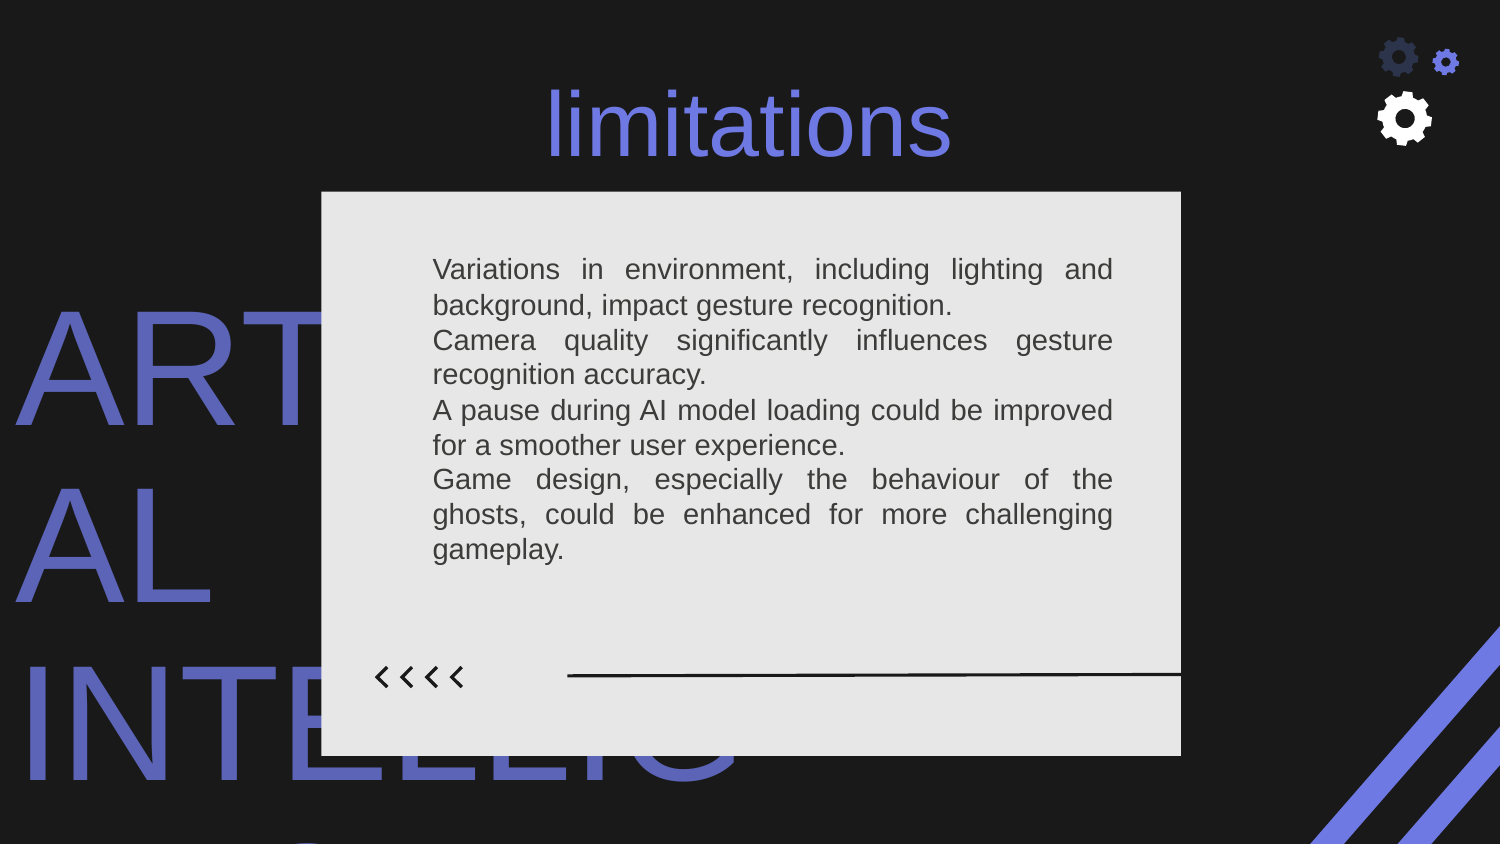

# limitations

Variations in environment, including lighting and background, impact gesture recognition.
Camera quality significantly influences gesture recognition accuracy.
A pause during AI model loading could be improved for a smoother user experience.
Game design, especially the behaviour of the ghosts, could be enhanced for more challenging gameplay.